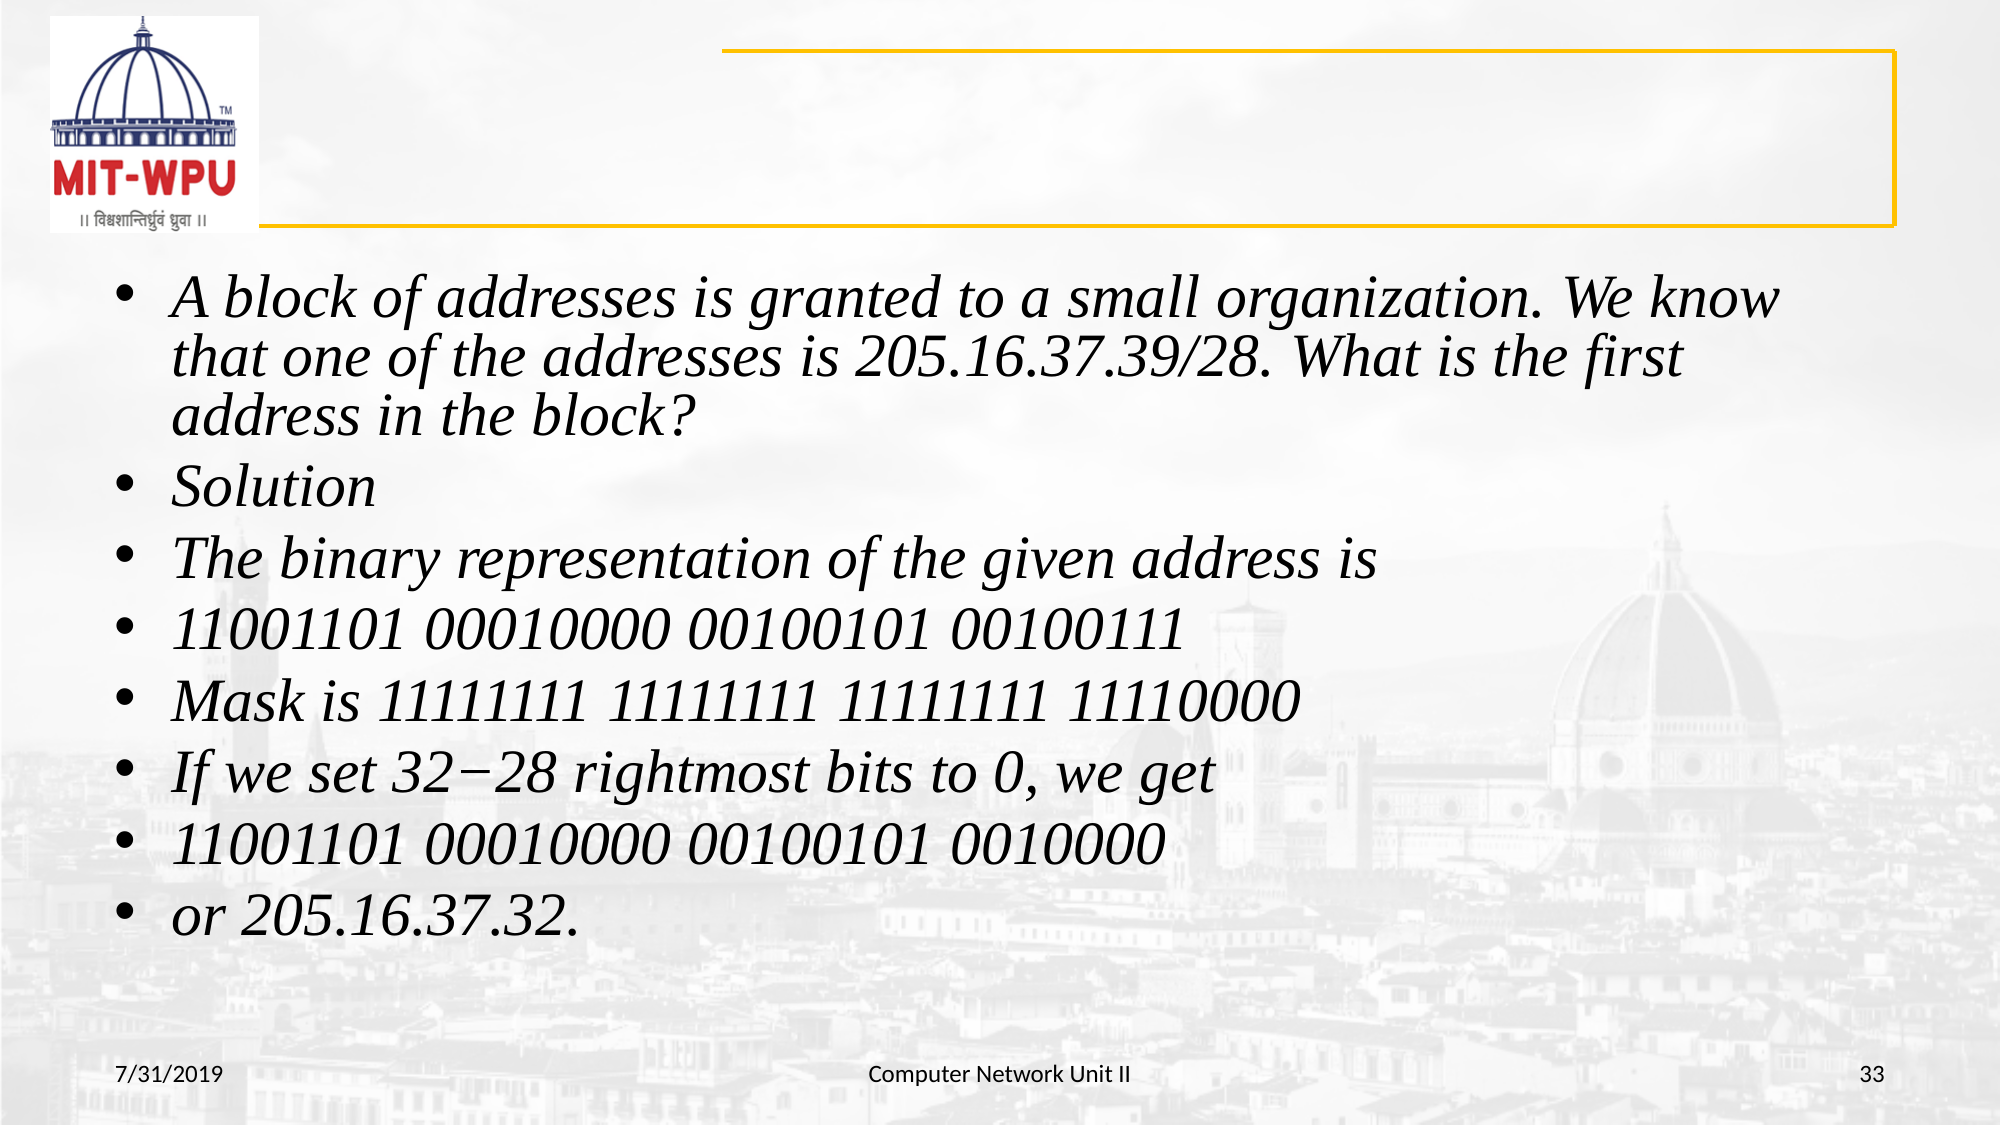

#
A block of addresses is granted to a small organization. We know that one of the addresses is 205.16.37.39/28. What is the first address in the block?
Solution
The binary representation of the given address is
11001101 00010000 00100101 00100111
Mask is 11111111 11111111 11111111 11110000
If we set 32−28 rightmost bits to 0, we get
11001101 00010000 00100101 0010000
or 205.16.37.32.
7/31/2019
Computer Network Unit II
33